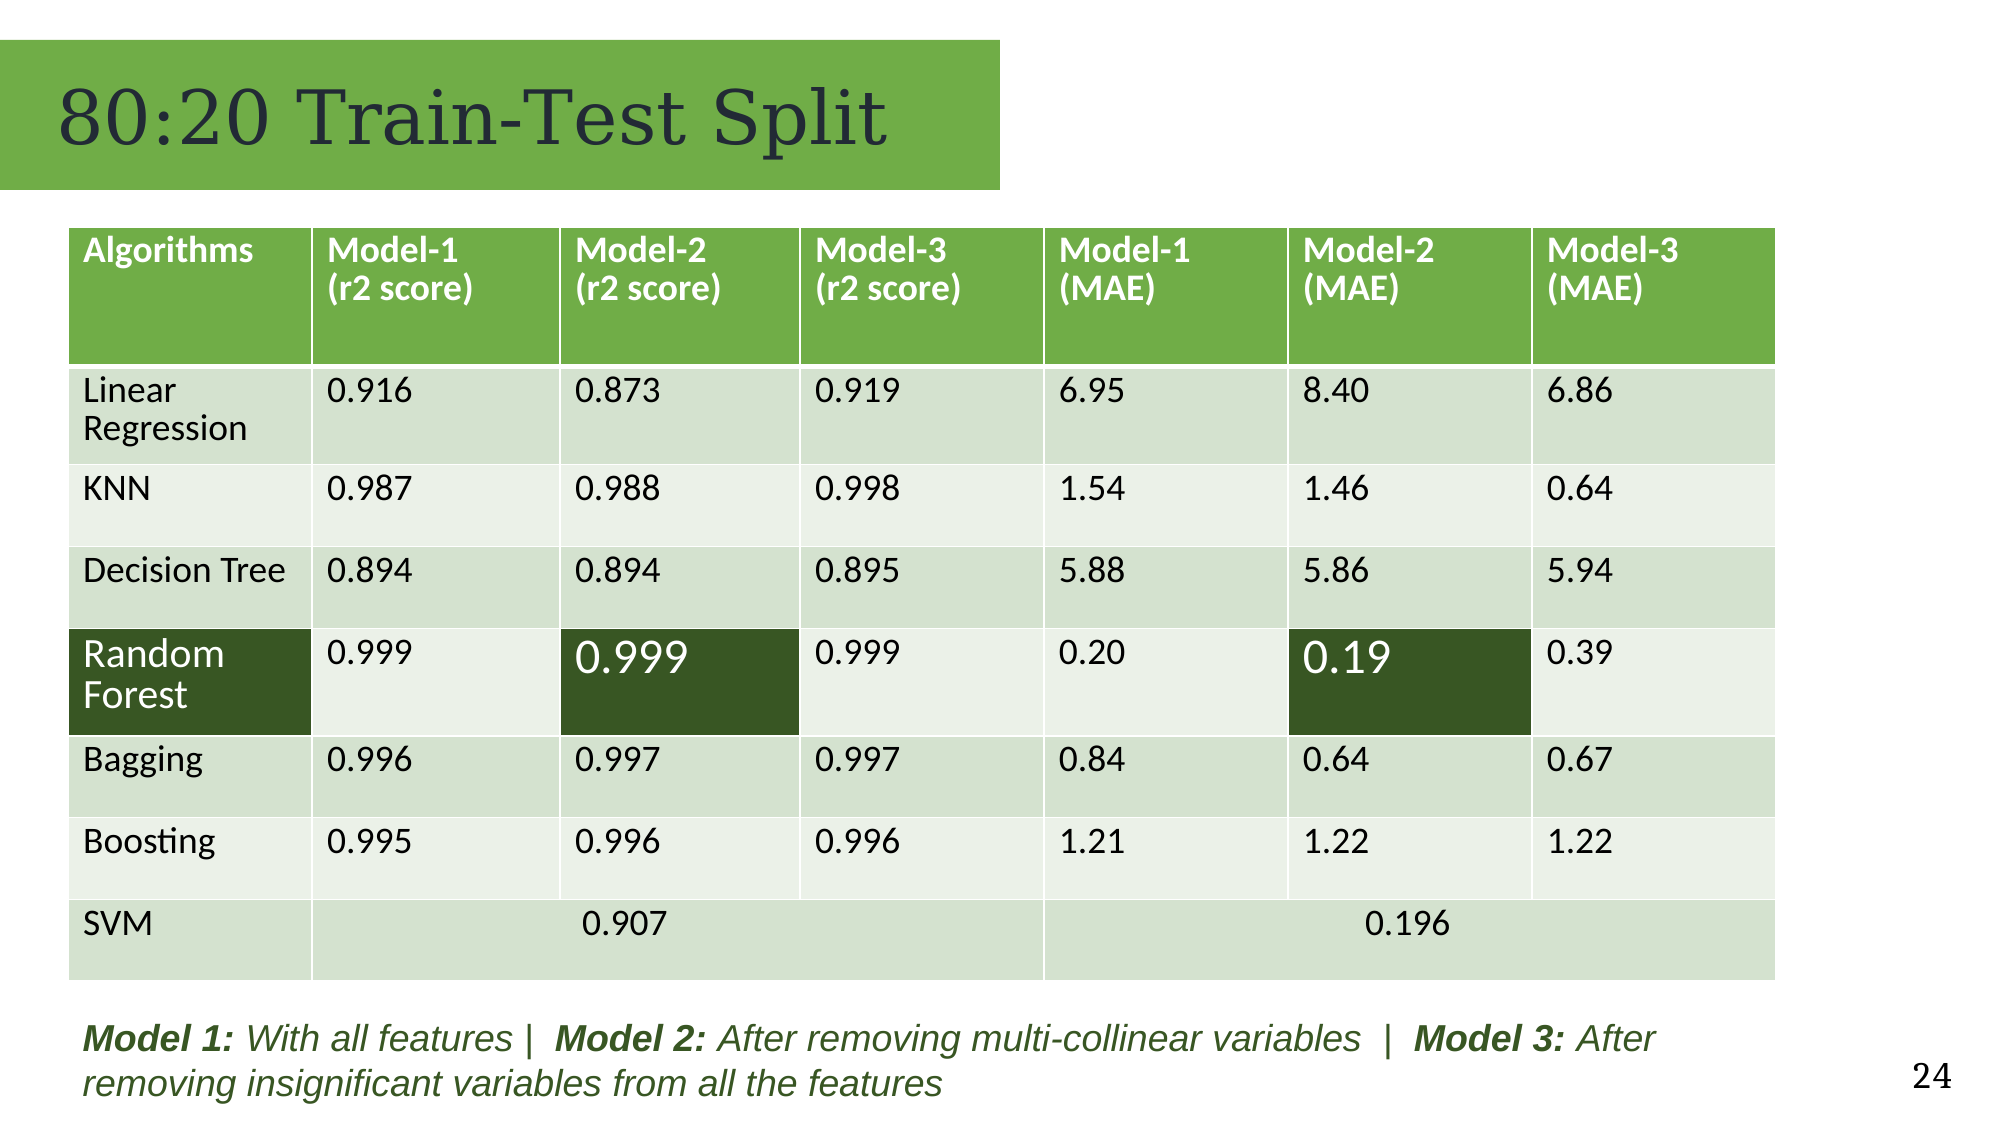

80:20 Train-Test Split
| Algorithms | Model-1 (r2 score) | Model-2 (r2 score) | Model-3 (r2 score) | Model-1 (MAE) | Model-2 (MAE) | Model-3 (MAE) |
| --- | --- | --- | --- | --- | --- | --- |
| Linear Regression | 0.916 | 0.873 | 0.919 | 6.95 | 8.40 | 6.86 |
| KNN | 0.987 | 0.988 | 0.998 | 1.54 | 1.46 | 0.64 |
| Decision Tree | 0.894 | 0.894 | 0.895 | 5.88 | 5.86 | 5.94 |
| Random Forest | 0.999 | 0.999 | 0.999 | 0.20 | 0.19 | 0.39 |
| Bagging | 0.996 | 0.997 | 0.997 | 0.84 | 0.64 | 0.67 |
| Boosting | 0.995 | 0.996 | 0.996 | 1.21 | 1.22 | 1.22 |
| SVM | 0.907 |  |  | 0.196 |  |  |
Model 1: With all features |  Model 2: After removing multi-collinear variables  |  Model 3: After removing insignificant variables from all the features
24